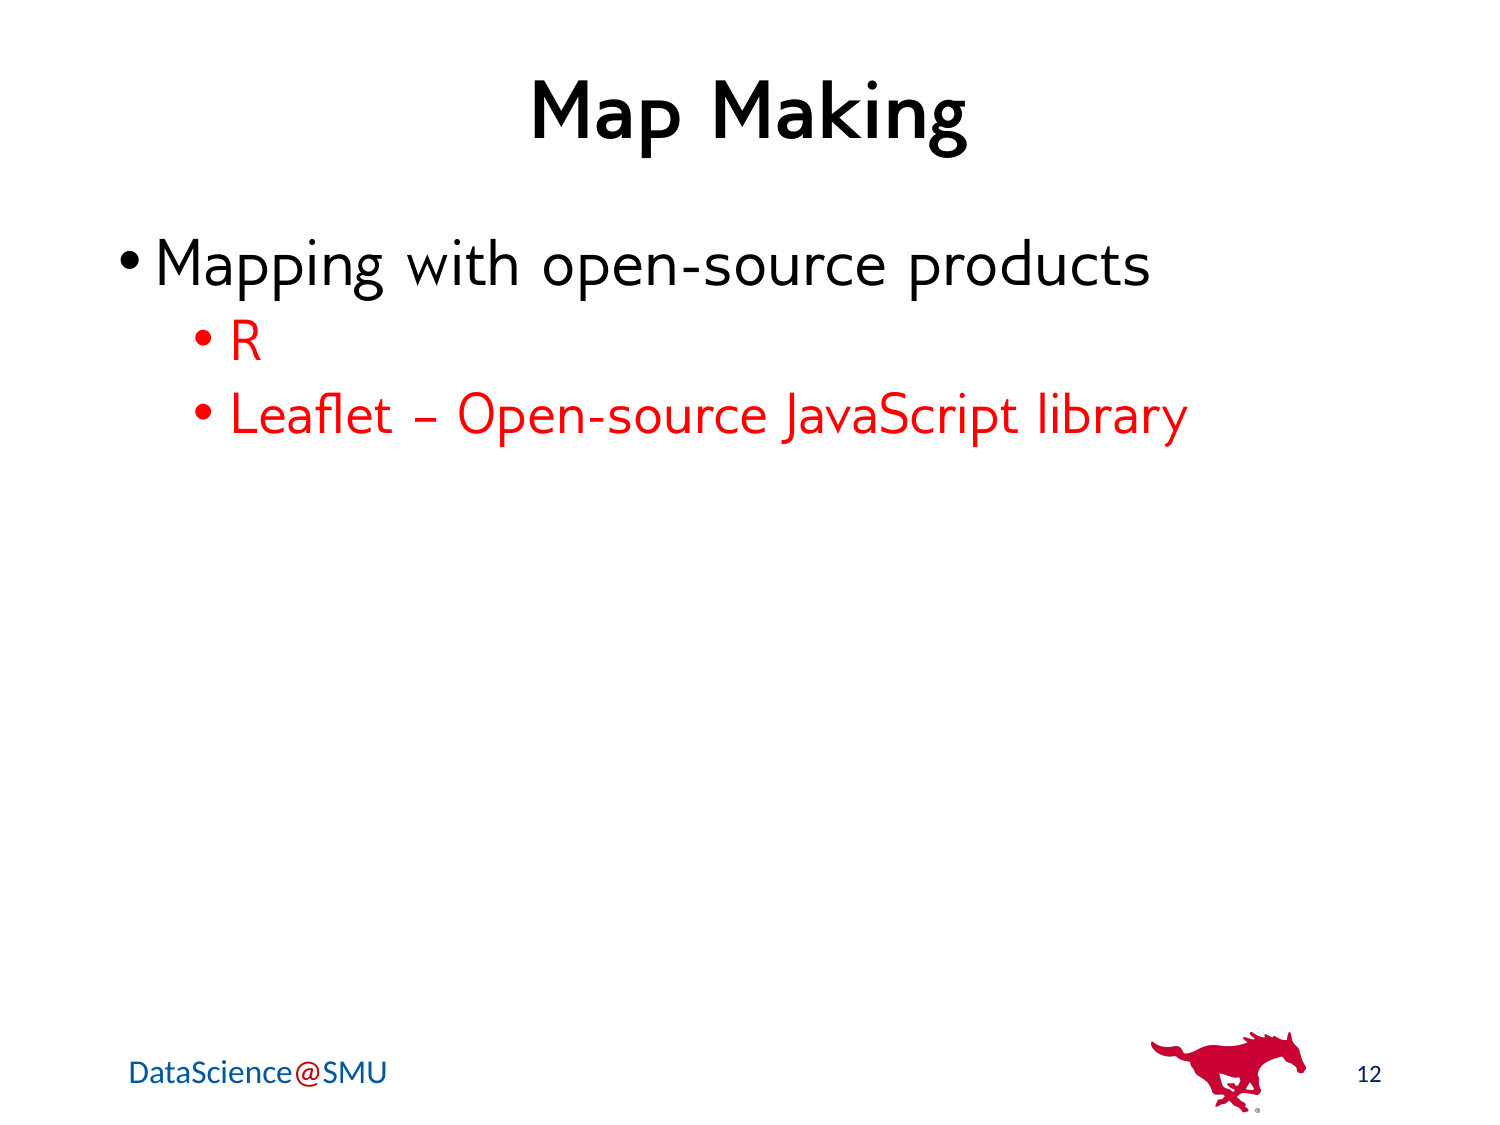

# Map Making
Mapping with open-source products
R
Leaflet – Open-source JavaScript library
12